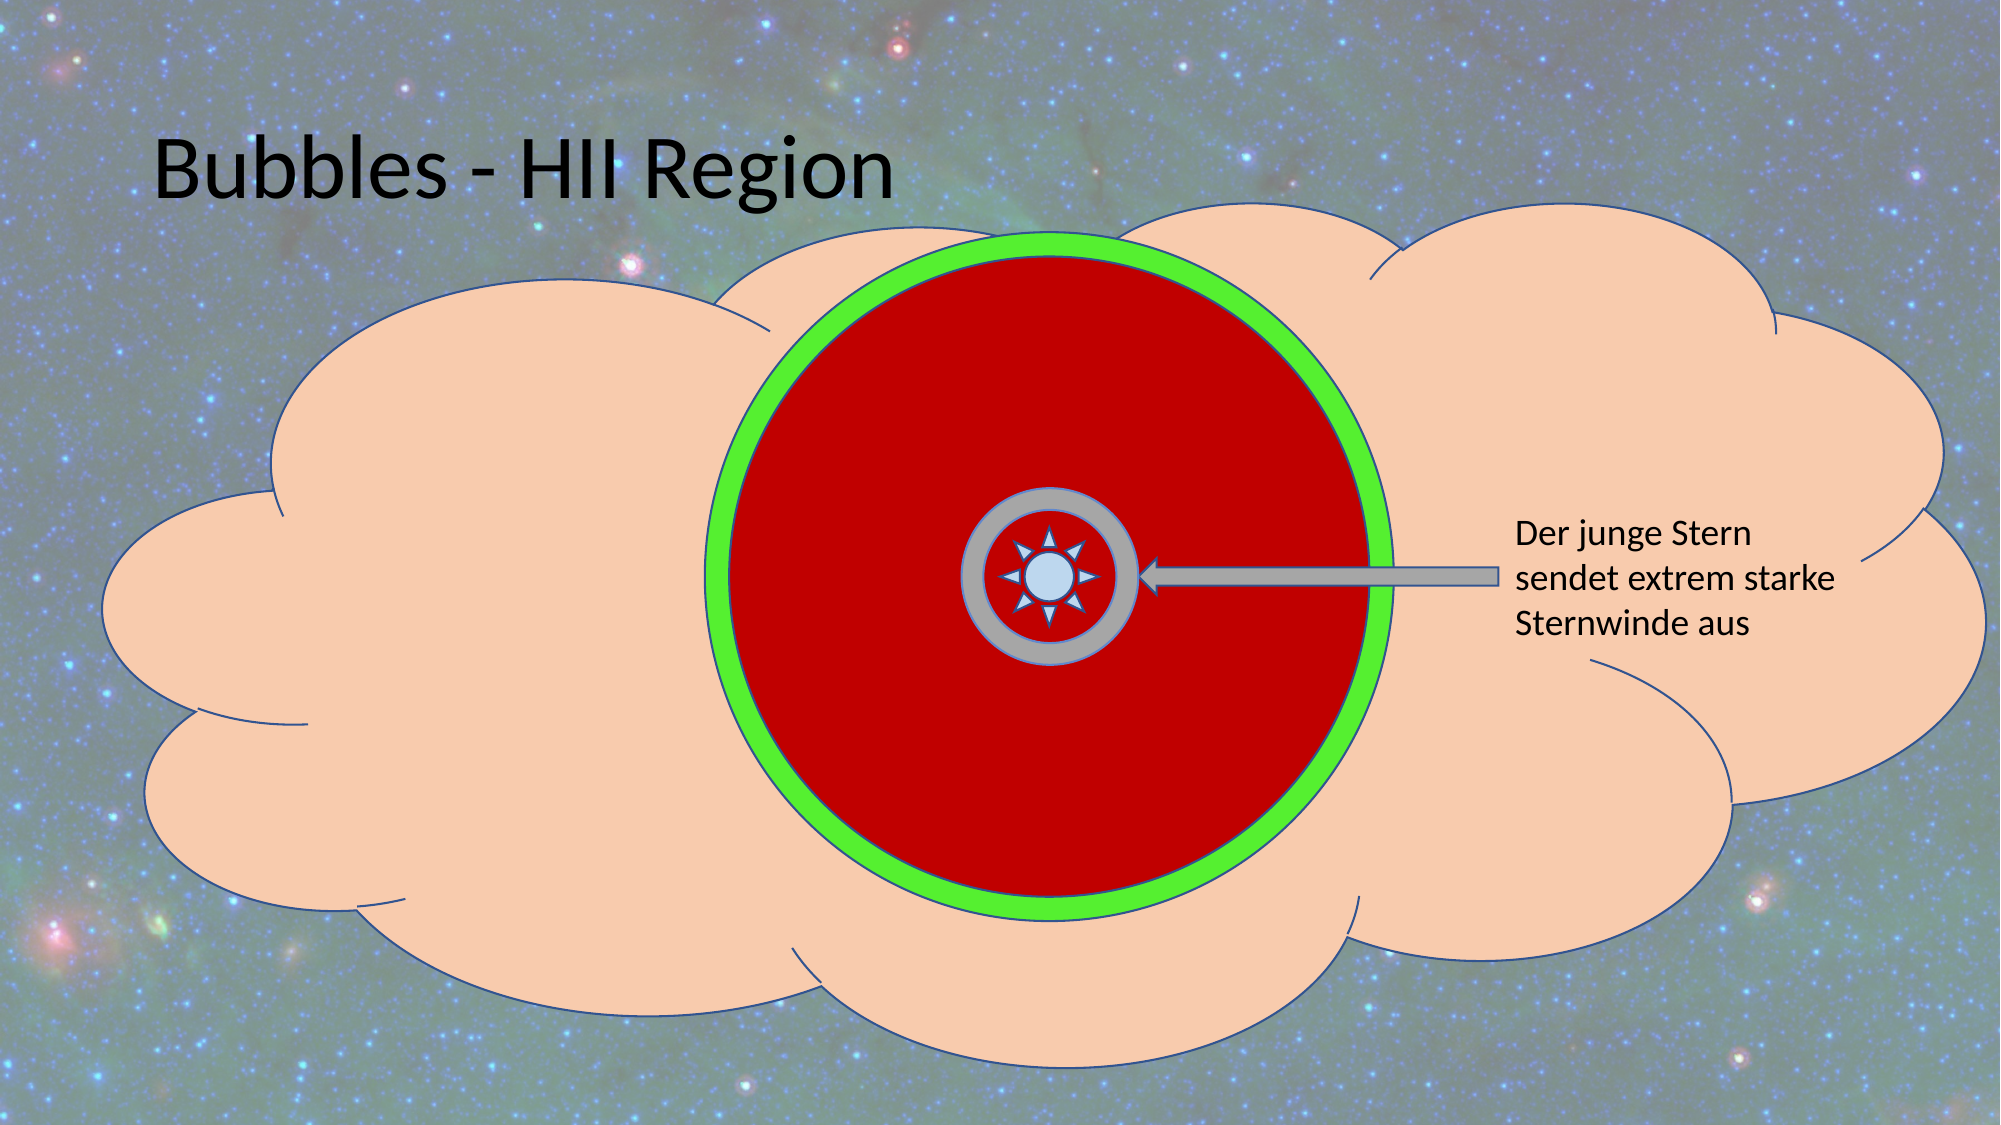

# Bubbles - HII Region

Der junge Stern
sendet extrem starke
Sternwinde aus